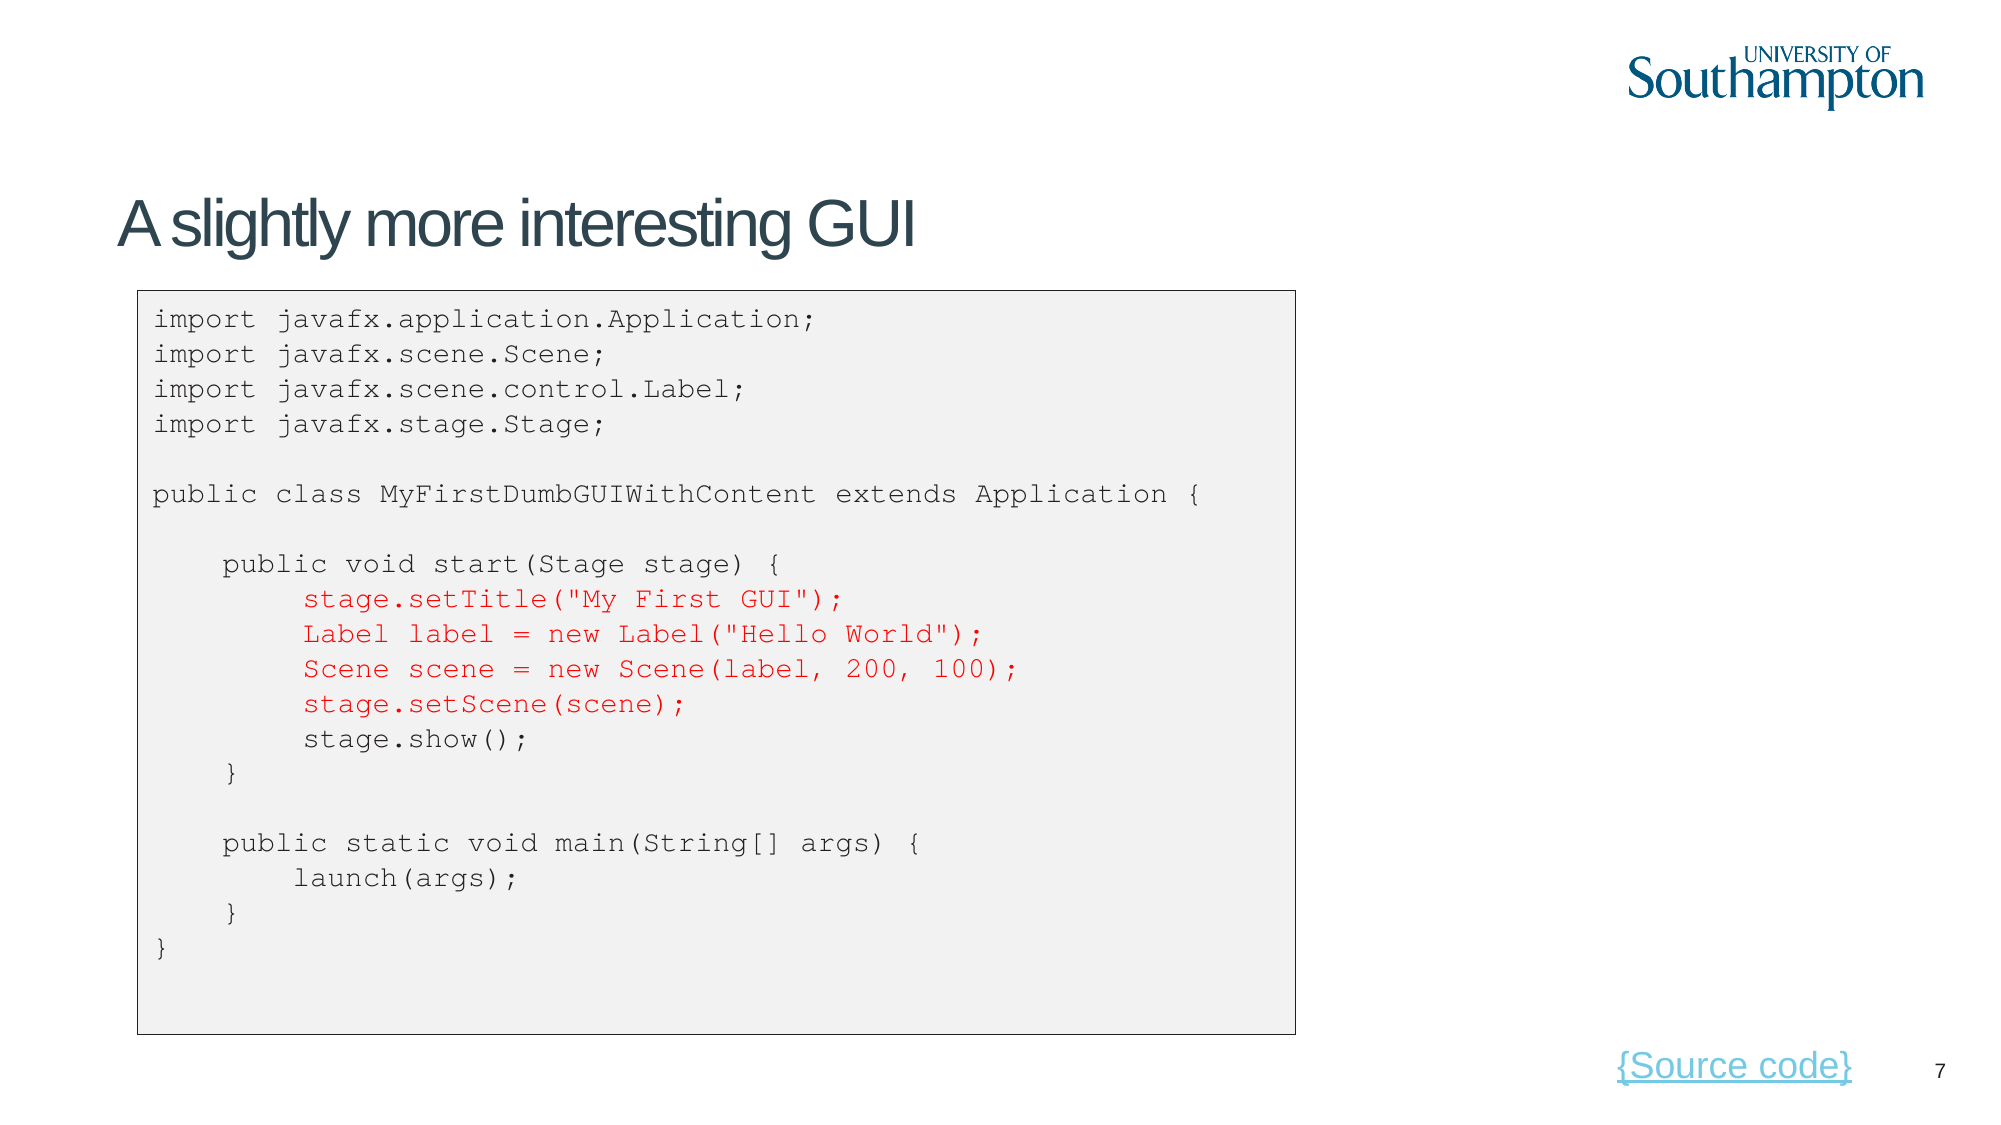

# A slightly more interesting GUI
import javafx.application.Application;
import javafx.scene.Scene;
import javafx.scene.control.Label;
import javafx.stage.Stage;

public class MyFirstDumbGUIWithContent extends Application {

    public void start(Stage stage) {
    	stage.setTitle("My First GUI");
    	Label label = new Label("Hello World");
    	Scene scene = new Scene(label, 200, 100);
    	stage.setScene(scene);
   	stage.show();
    }

    public static void main(String[] args) {
        launch(args);
    }
}
{Source code}